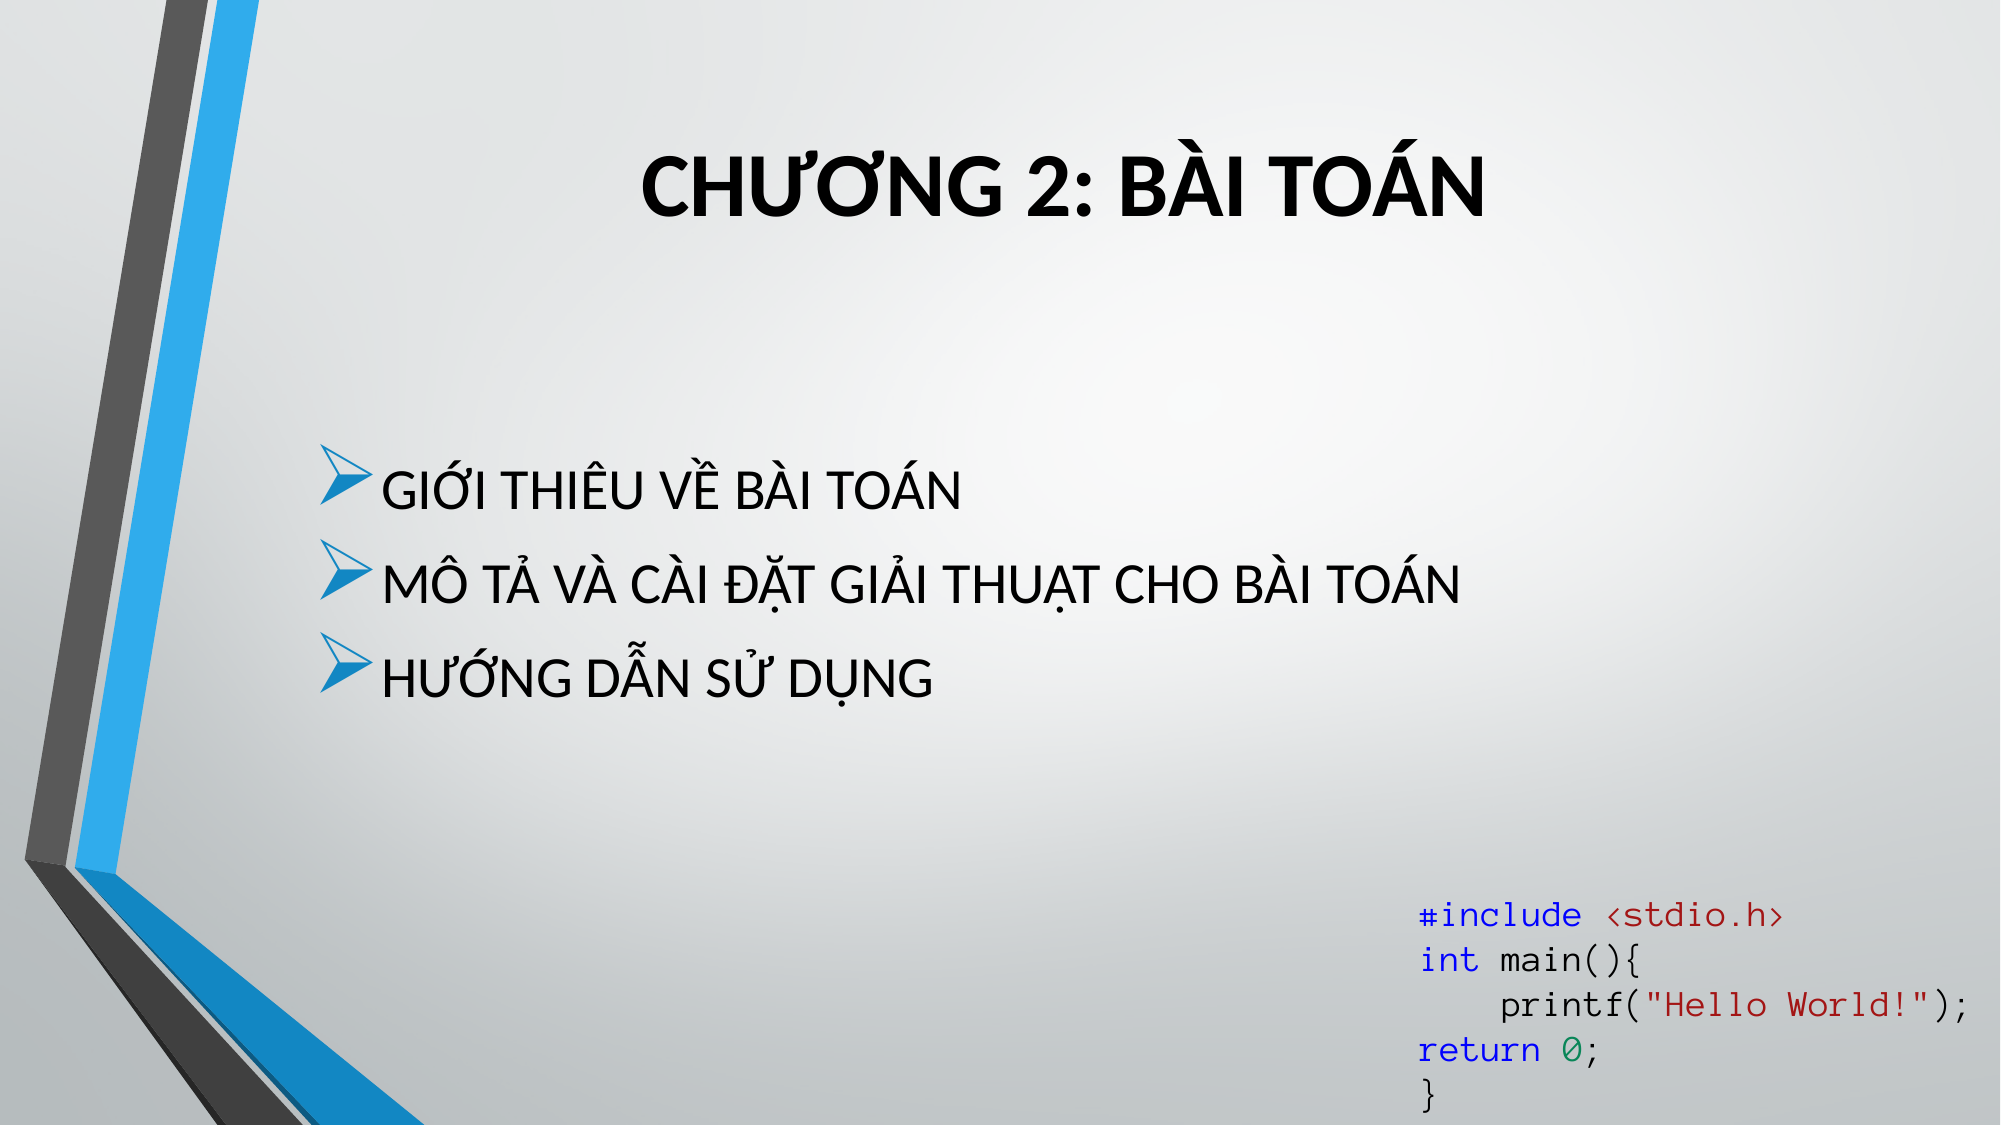

# CHƯƠNG 2: BÀI TOÁN
GIỚI THIÊU VỀ BÀI TOÁN
MÔ TẢ VÀ CÀI ĐẶT GIẢI THUẬT CHO BÀI TOÁN
HƯỚNG DẪN SỬ DỤNG
#include <stdio.h>
int main(){
    printf("Hello World!");
return 0;
}